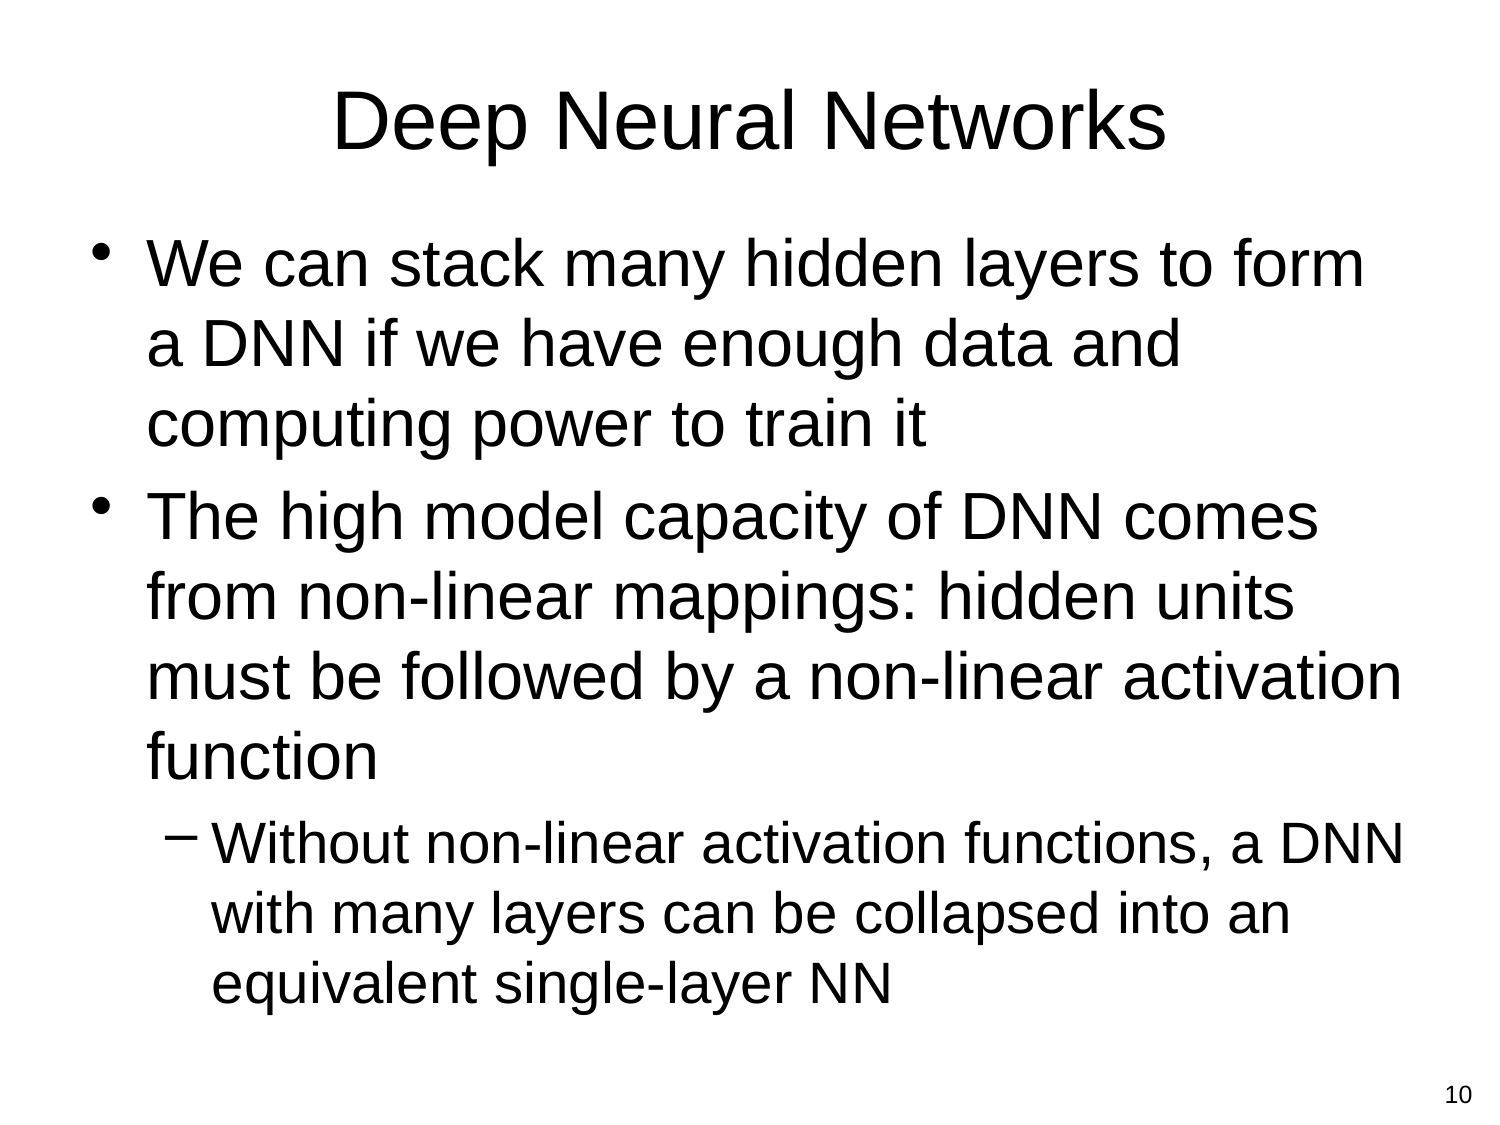

# Deep Neural Networks
We can stack many hidden layers to form a DNN if we have enough data and computing power to train it
The high model capacity of DNN comes from non-linear mappings: hidden units must be followed by a non-linear activation function
Without non-linear activation functions, a DNN with many layers can be collapsed into an equivalent single-layer NN

10